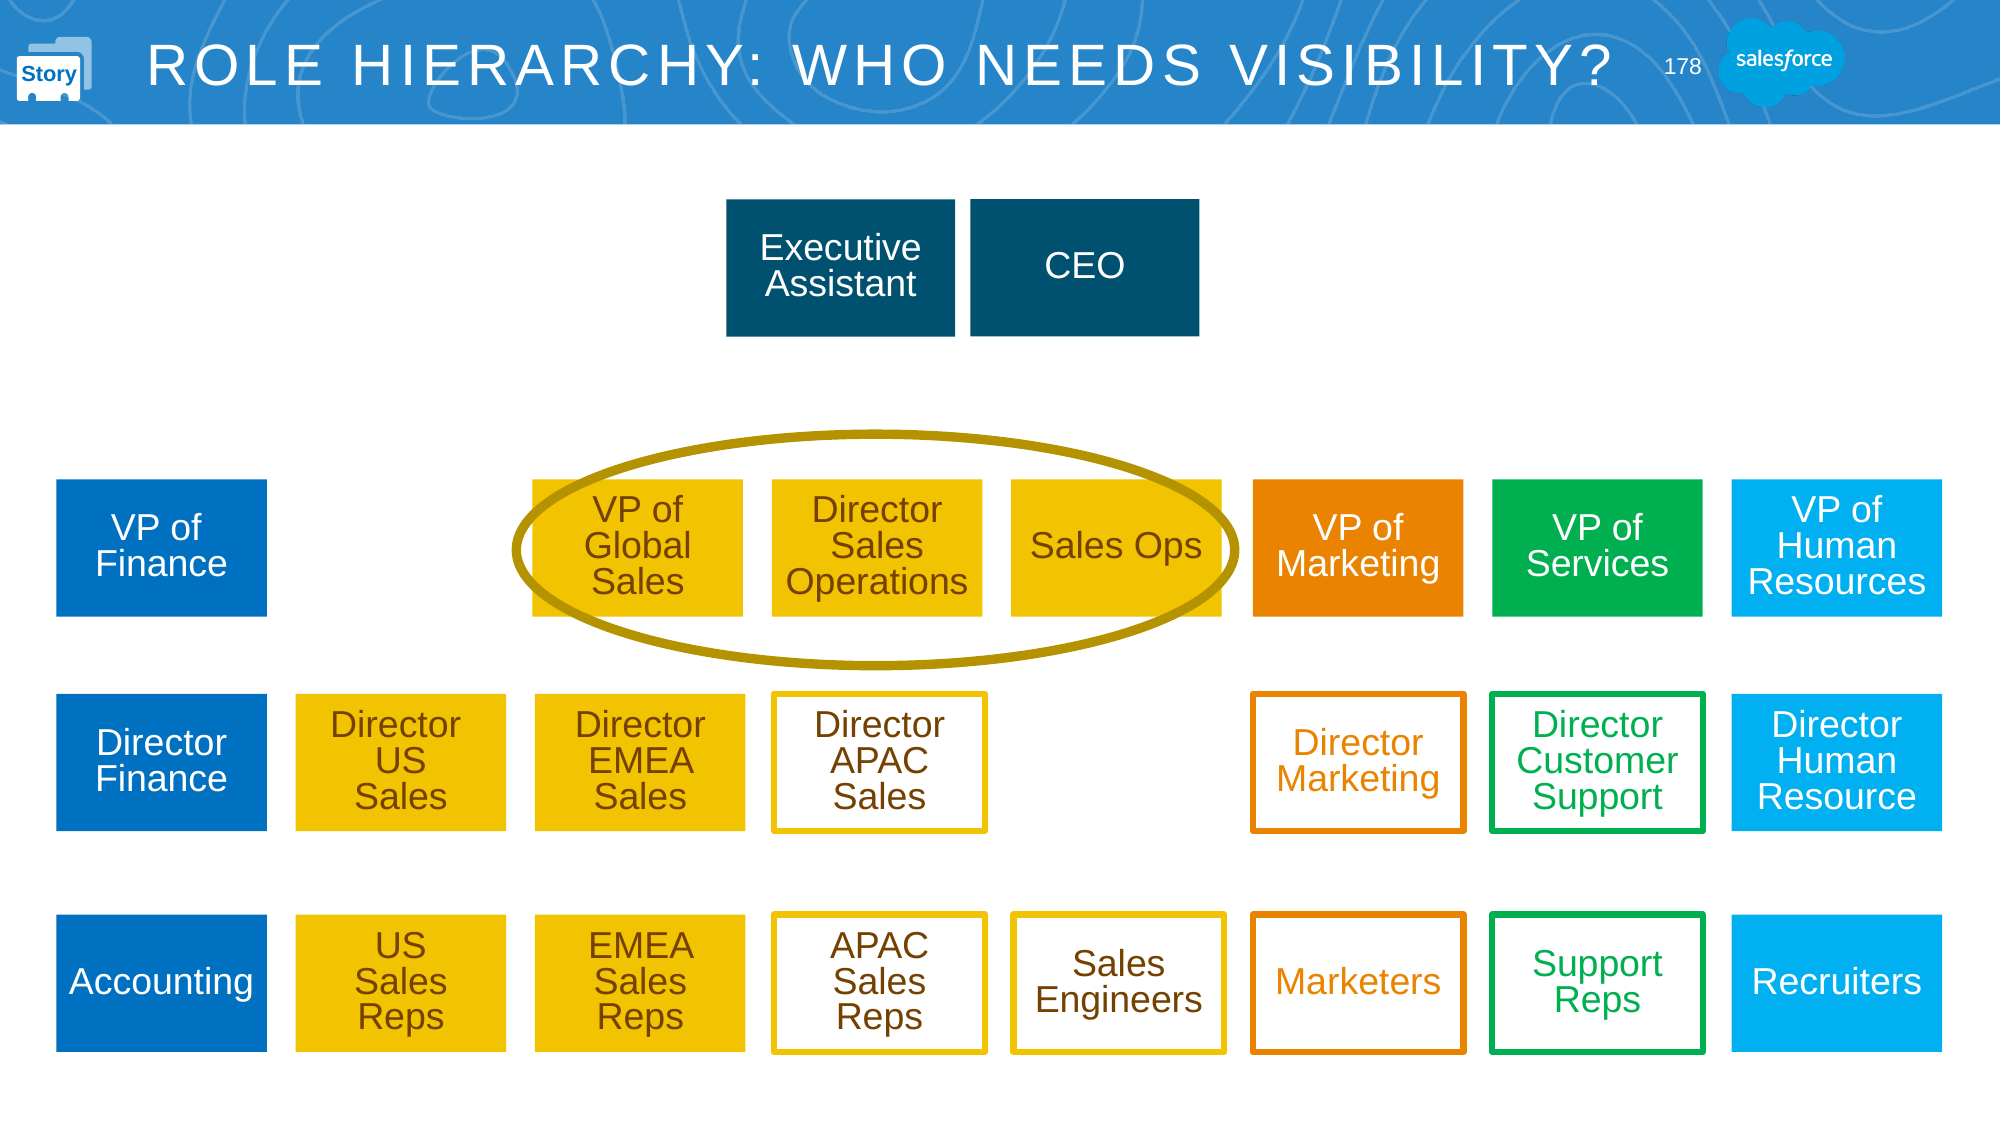

# Role Hierarchy: Who Needs Visibility?
178
CEO
Executive Assistant

VP of
Finance
VP of
Global Sales
Director Sales
Operations
Sales Ops
VP of
Marketing
VP of
Services
VP of
Human Resources
Director Finance
Director
US
Sales
Director EMEA Sales
Director APAC
Sales
Director Marketing
Director Customer Support
Director Human Resource
Accounting
US
Sales
Reps
EMEA Sales
Reps
APAC
Sales
Reps
Sales Engineers
Marketers
Support Reps
Recruiters